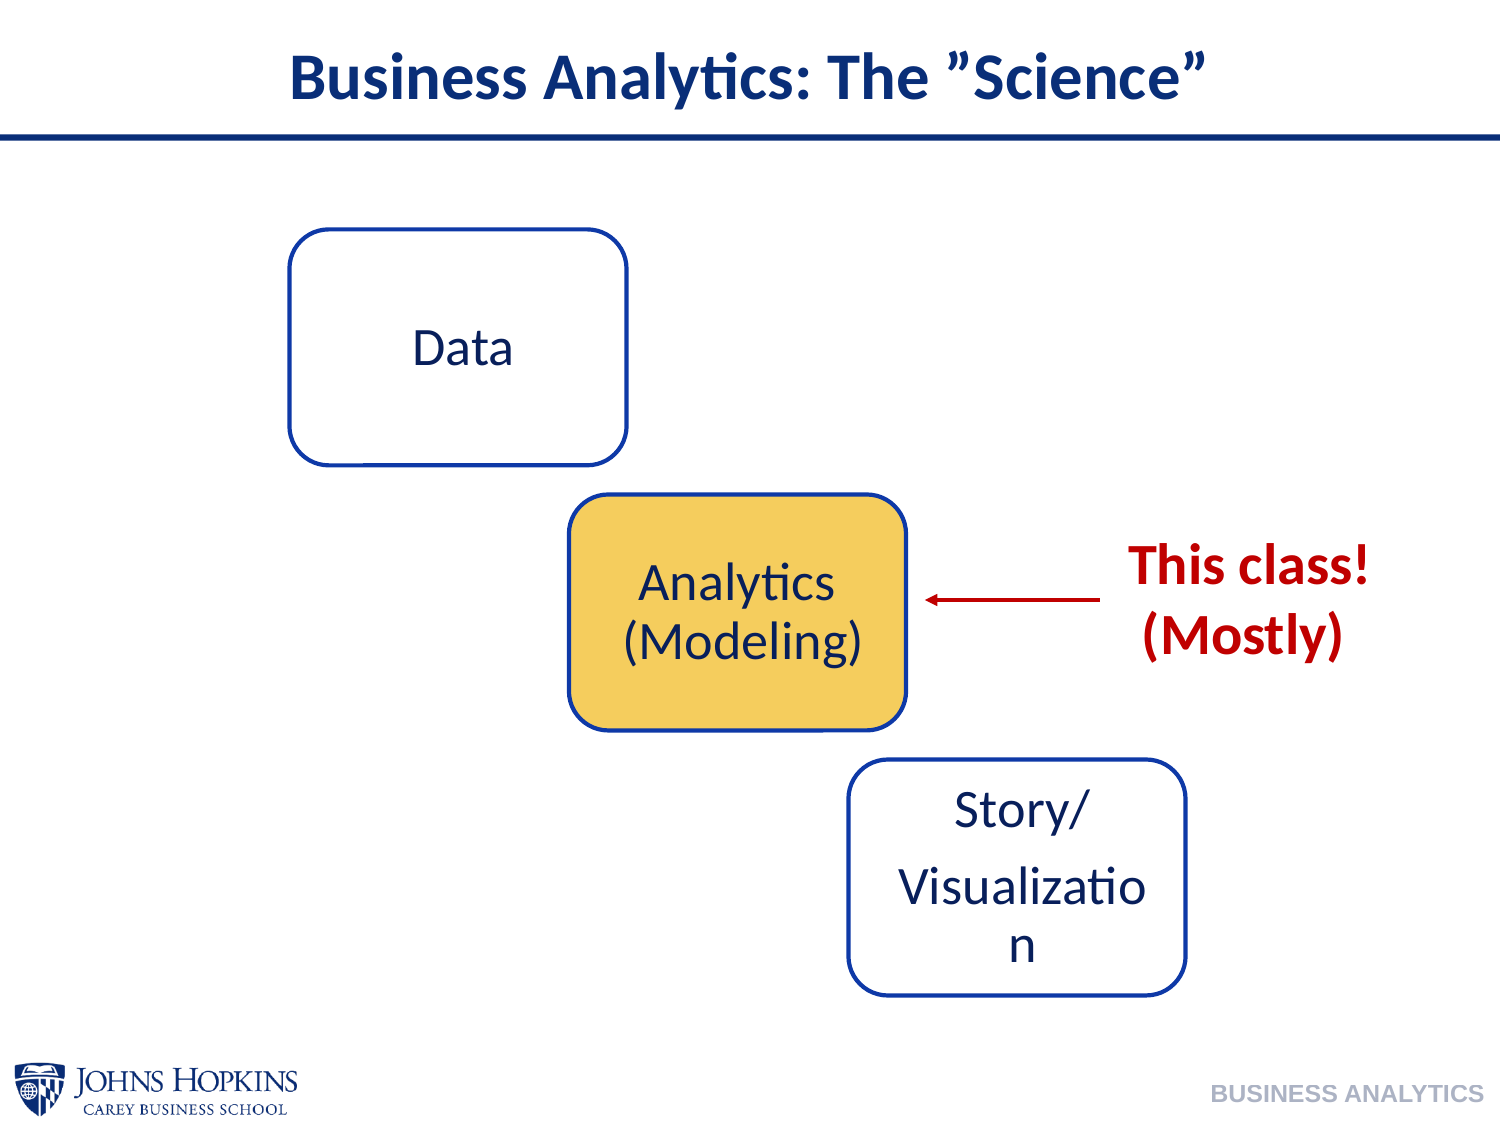

# Business Analytics: The ”Science”
Data
Analytics
(Modeling)
Story/
Visualization
This class!
(Mostly)